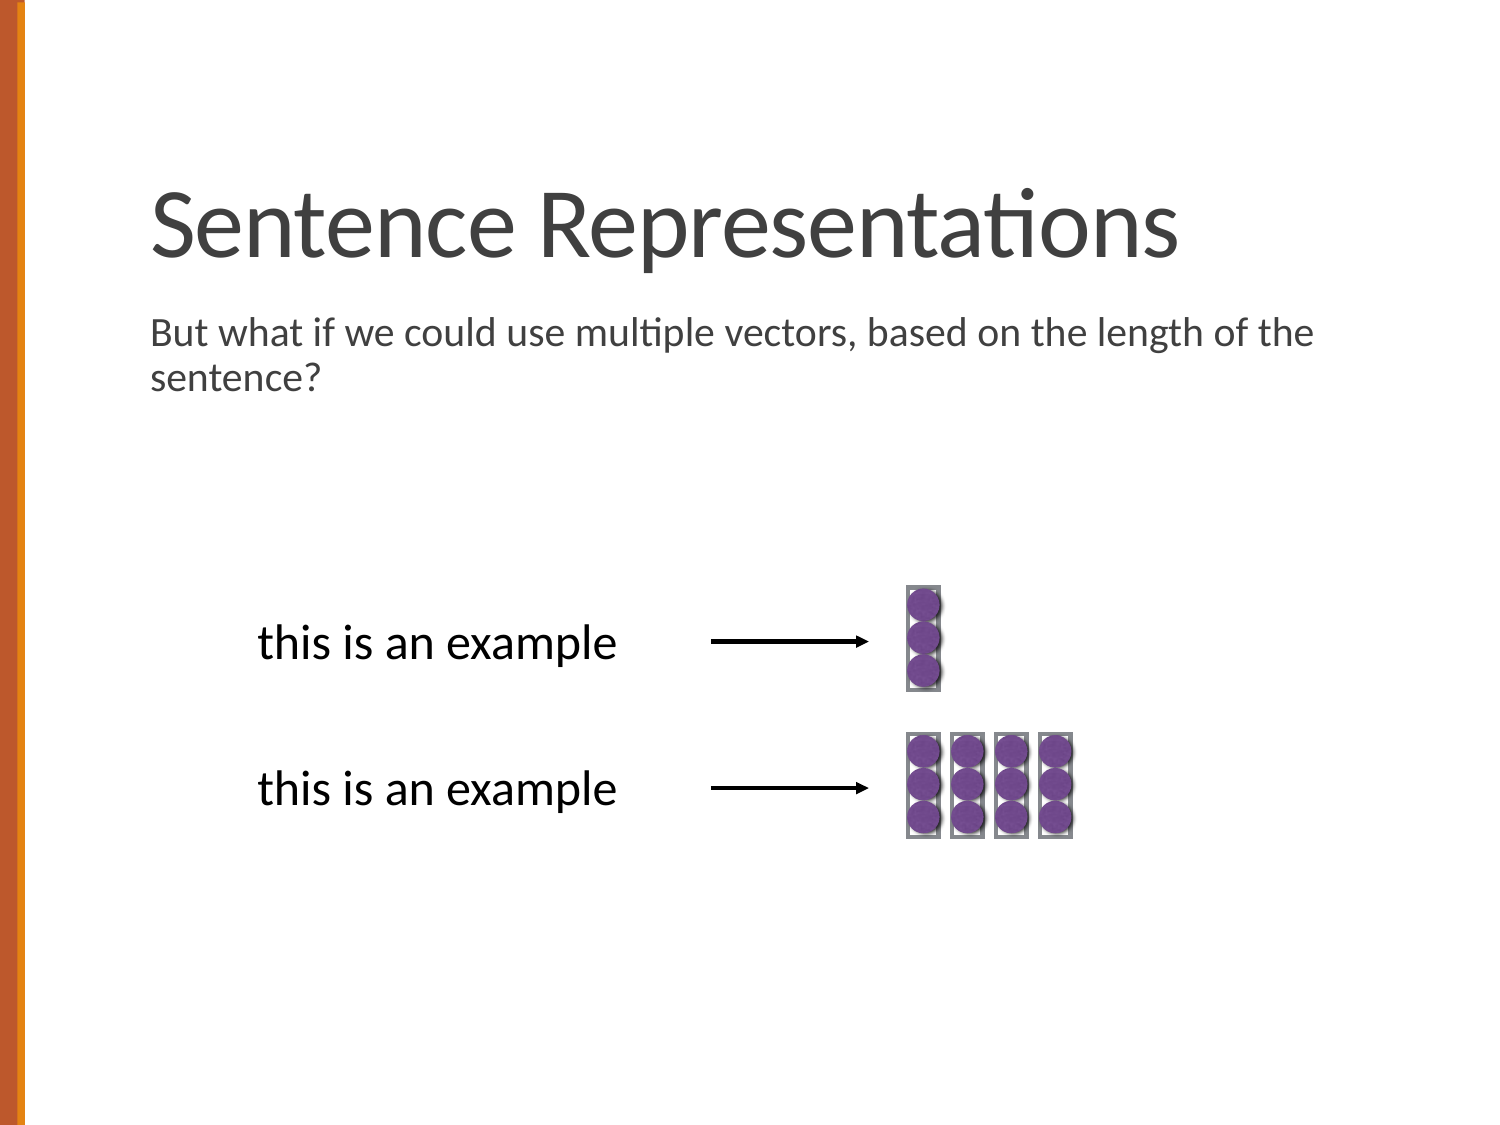

# Sentence Representations
But what if we could use multiple vectors, based on the length of the sentence?

this is an example

this is an example